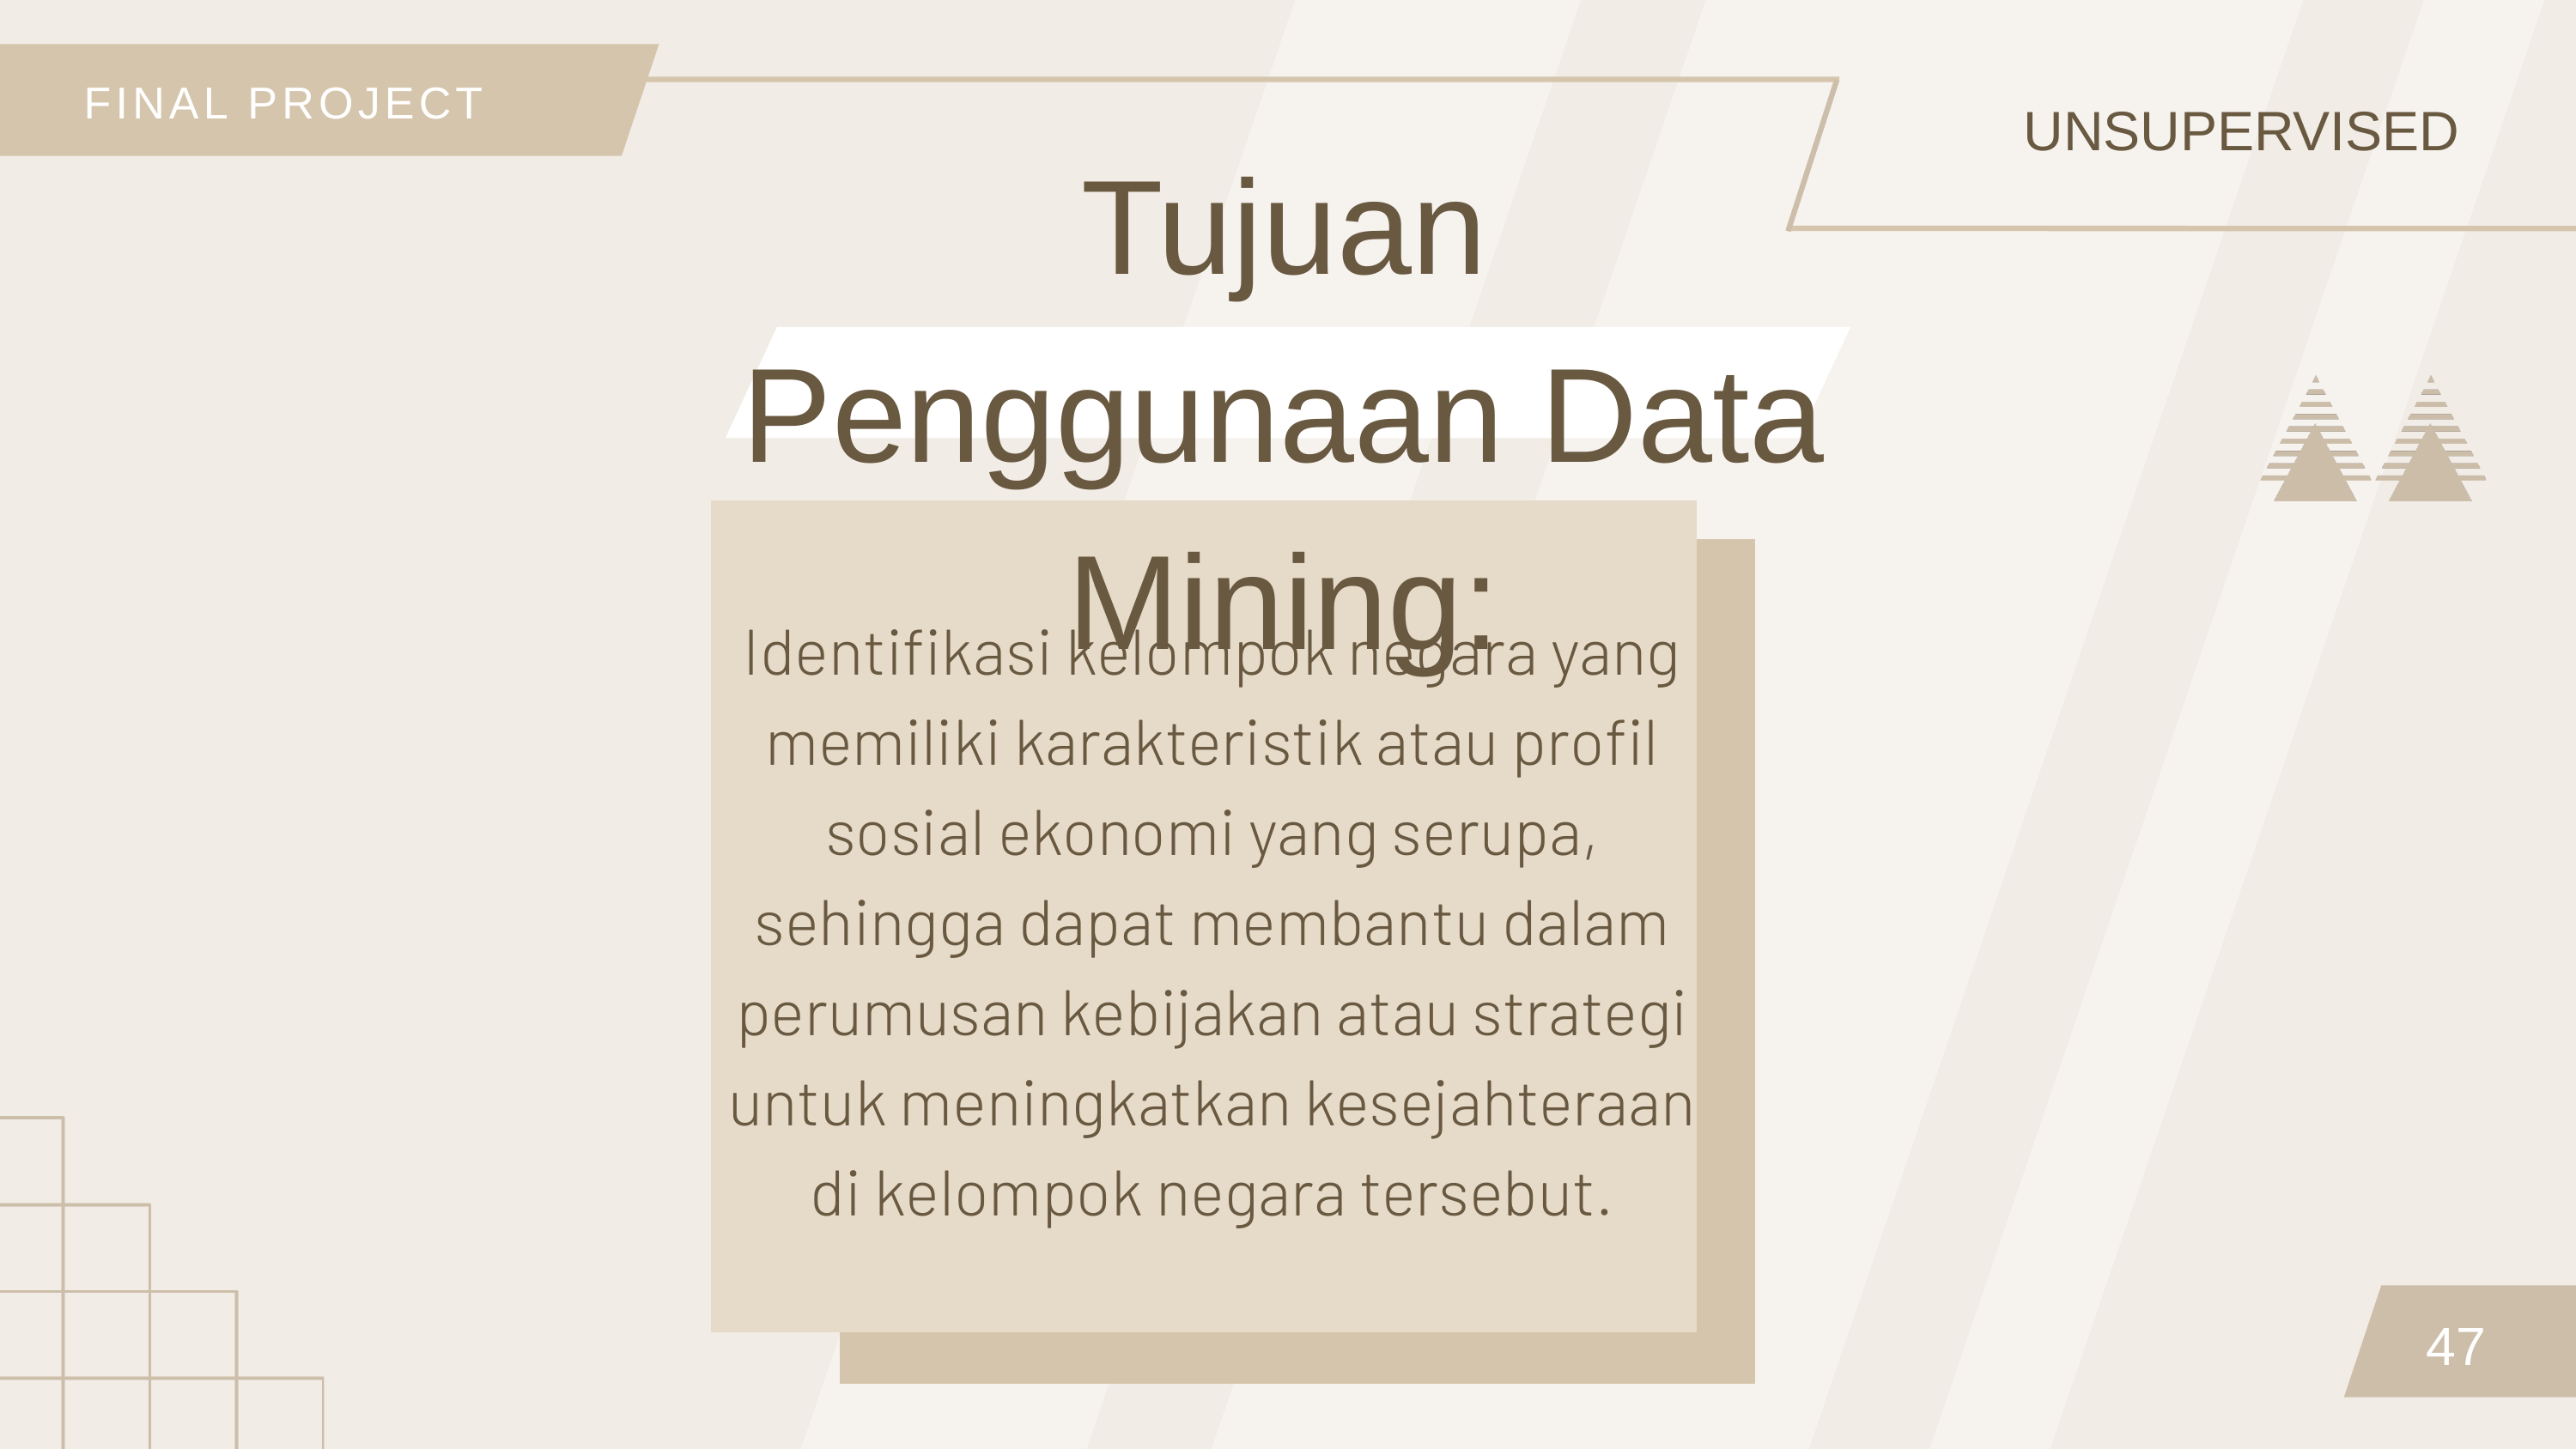

FINAL PROJECT

UNSUPERVISED
Tujuan Penggunaan Data Mining:

Identifikasi kelompok negara yang memiliki karakteristik atau profil sosial ekonomi yang serupa, sehingga dapat membantu dalam perumusan kebijakan atau strategi untuk meningkatkan kesejahteraan di kelompok negara tersebut.

47